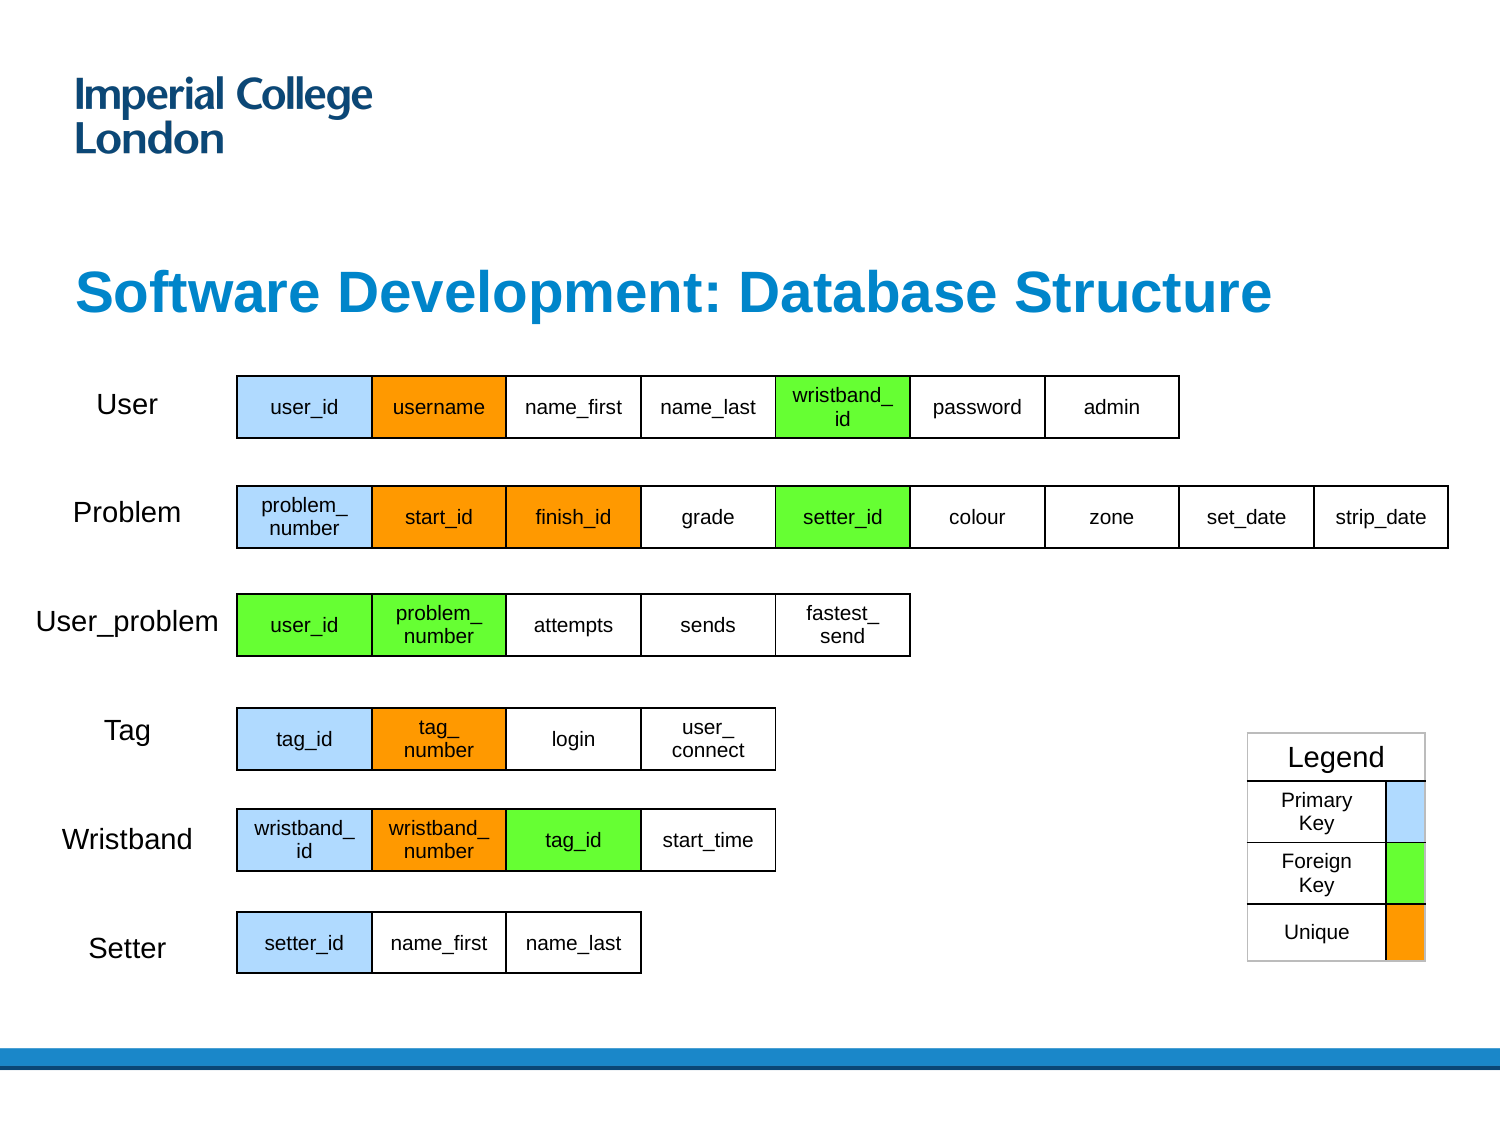

# Software Development: Database Structure
| User |
| --- |
| Problem |
| User\_problem |
| Tag |
| Wristband |
| Setter |
| user\_id | username | name\_first | name\_last | wristband\_id | password | admin |
| --- | --- | --- | --- | --- | --- | --- |
| problem\_ number | start\_id | finish\_id | grade | setter\_id | colour | zone | set\_date | strip\_date |
| --- | --- | --- | --- | --- | --- | --- | --- | --- |
| user\_id | problem\_ number | attempts | sends | fastest\_ send |
| --- | --- | --- | --- | --- |
| tag\_id | tag\_ number | login | user\_ connect |
| --- | --- | --- | --- |
| Legend |  |
| --- | --- |
| Primary Key |  |
| Foreign Key |  |
| Unique |  |
| wristband\_id | wristband\_number | tag\_id | start\_time |
| --- | --- | --- | --- |
| setter\_id | name\_first | name\_last |
| --- | --- | --- |